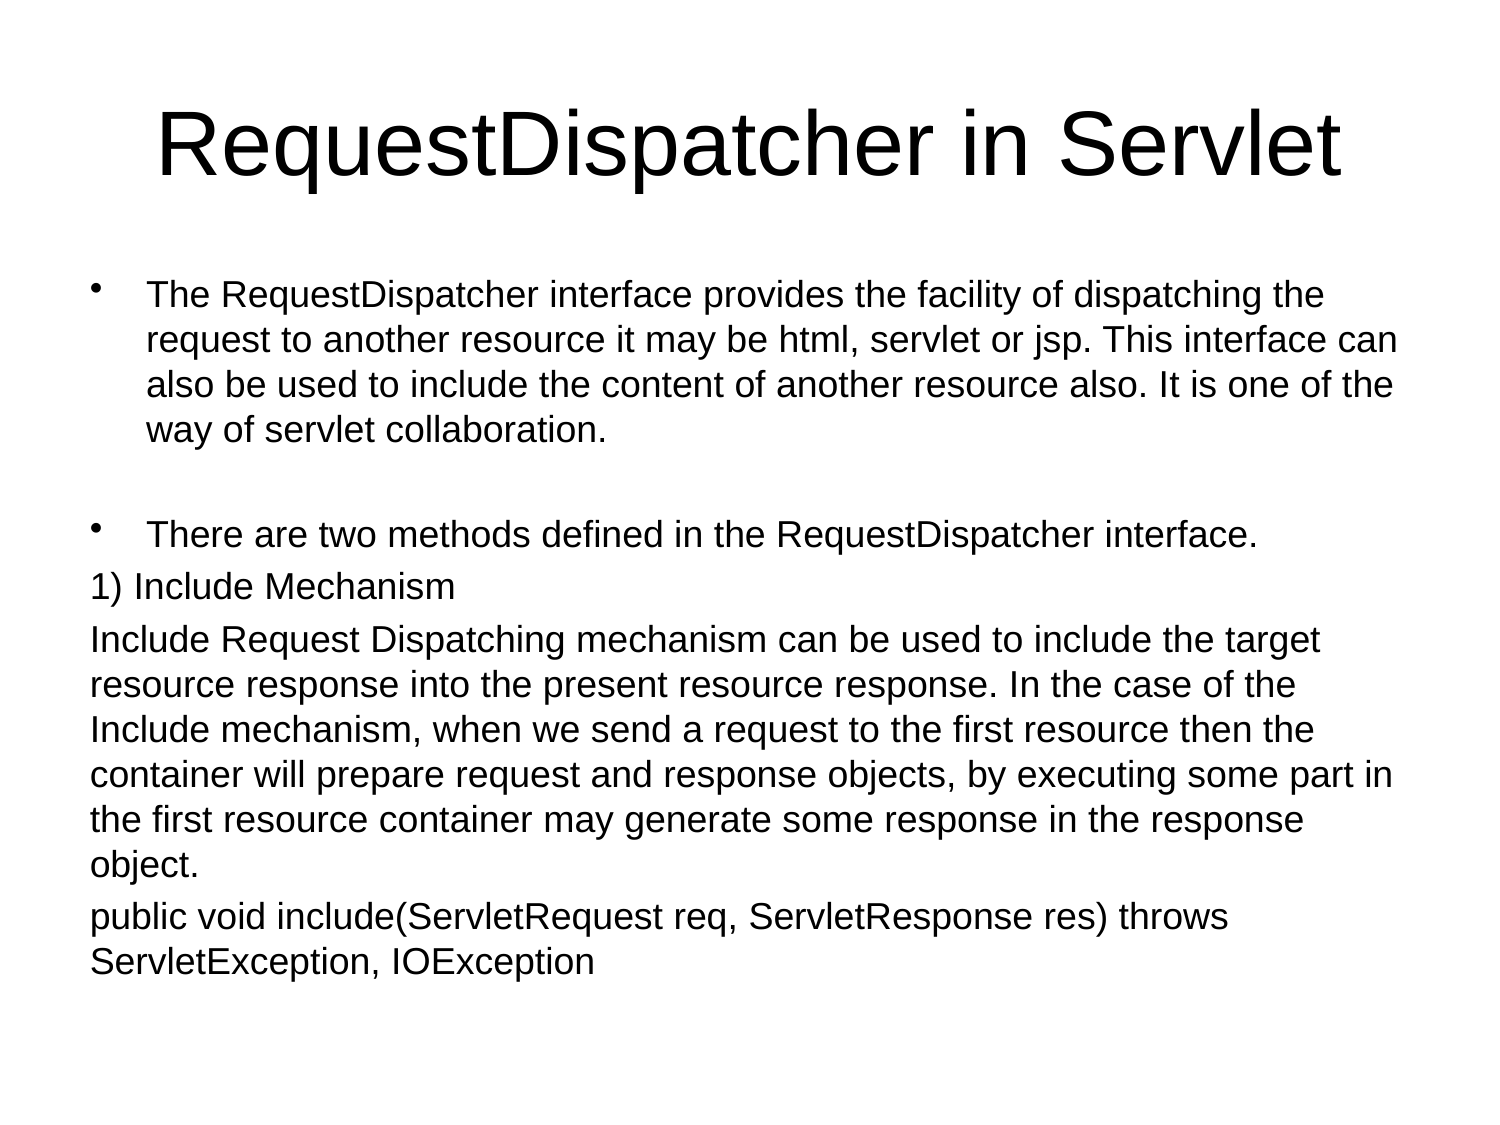

# RequestDispatcher in Servlet
The RequestDispatcher interface provides the facility of dispatching the request to another resource it may be html, servlet or jsp. This interface can also be used to include the content of another resource also. It is one of the way of servlet collaboration.

There are two methods defined in the RequestDispatcher interface.
1) Include Mechanism
Include Request Dispatching mechanism can be used to include the target resource response into the present resource response. In the case of the Include mechanism, when we send a request to the first resource then the container will prepare request and response objects, by executing some part in the first resource container may generate some response in the response object.
public void include(ServletRequest req, ServletResponse res) throws ServletException, IOException